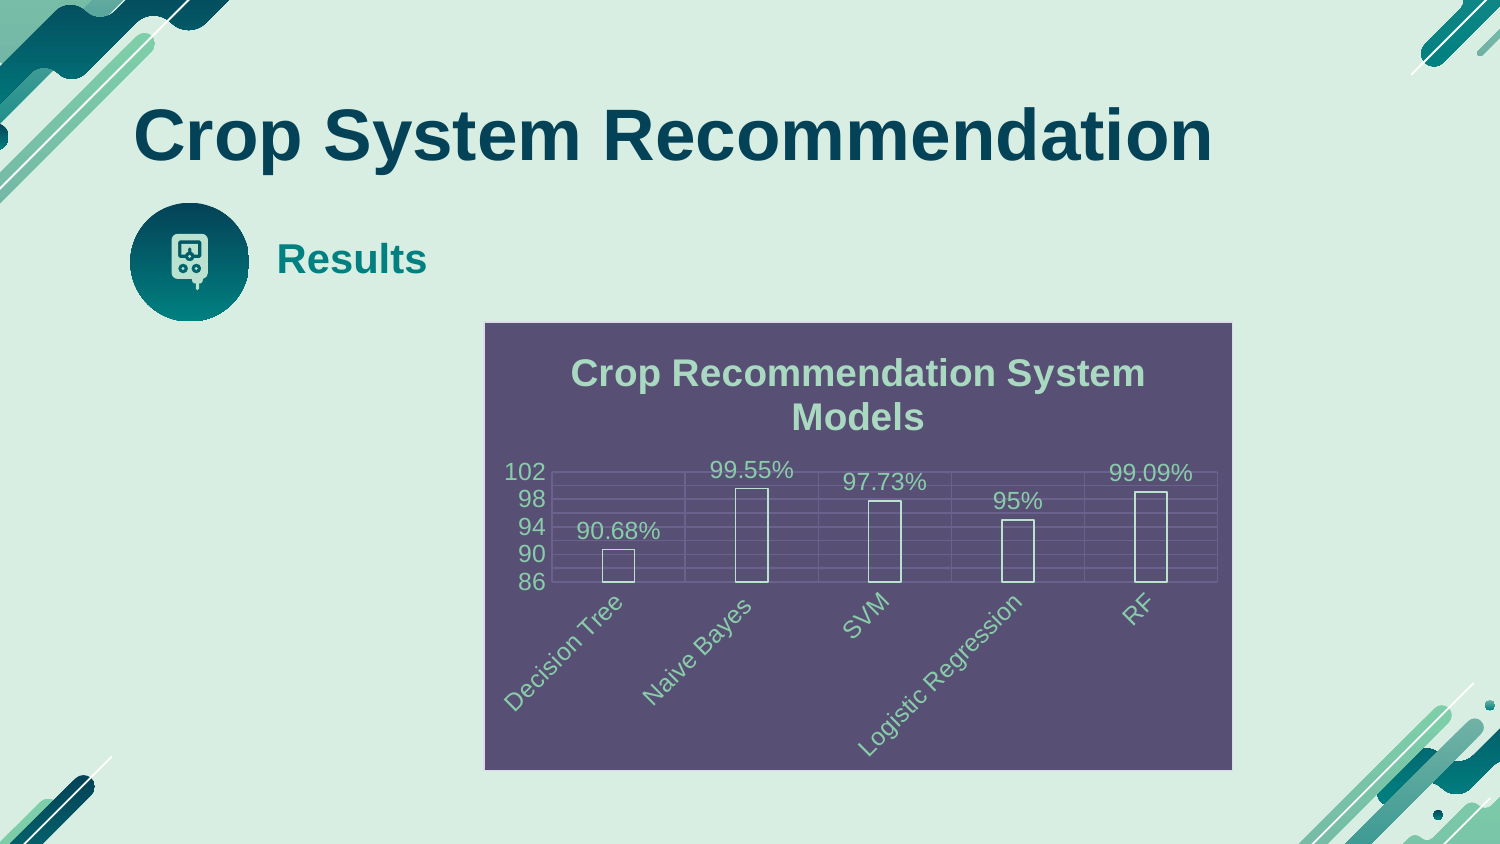

# Crop System Recommendation

Results

### Chart: Crop Recommendation System Models

| Category |  |
|---|---|
| Decision Tree | 90.68 |
| Naive Bayes  | 99.55 |
| SVM | 97.73 |
| Logistic Regression | 95.0 |
| RF | 99.09 |